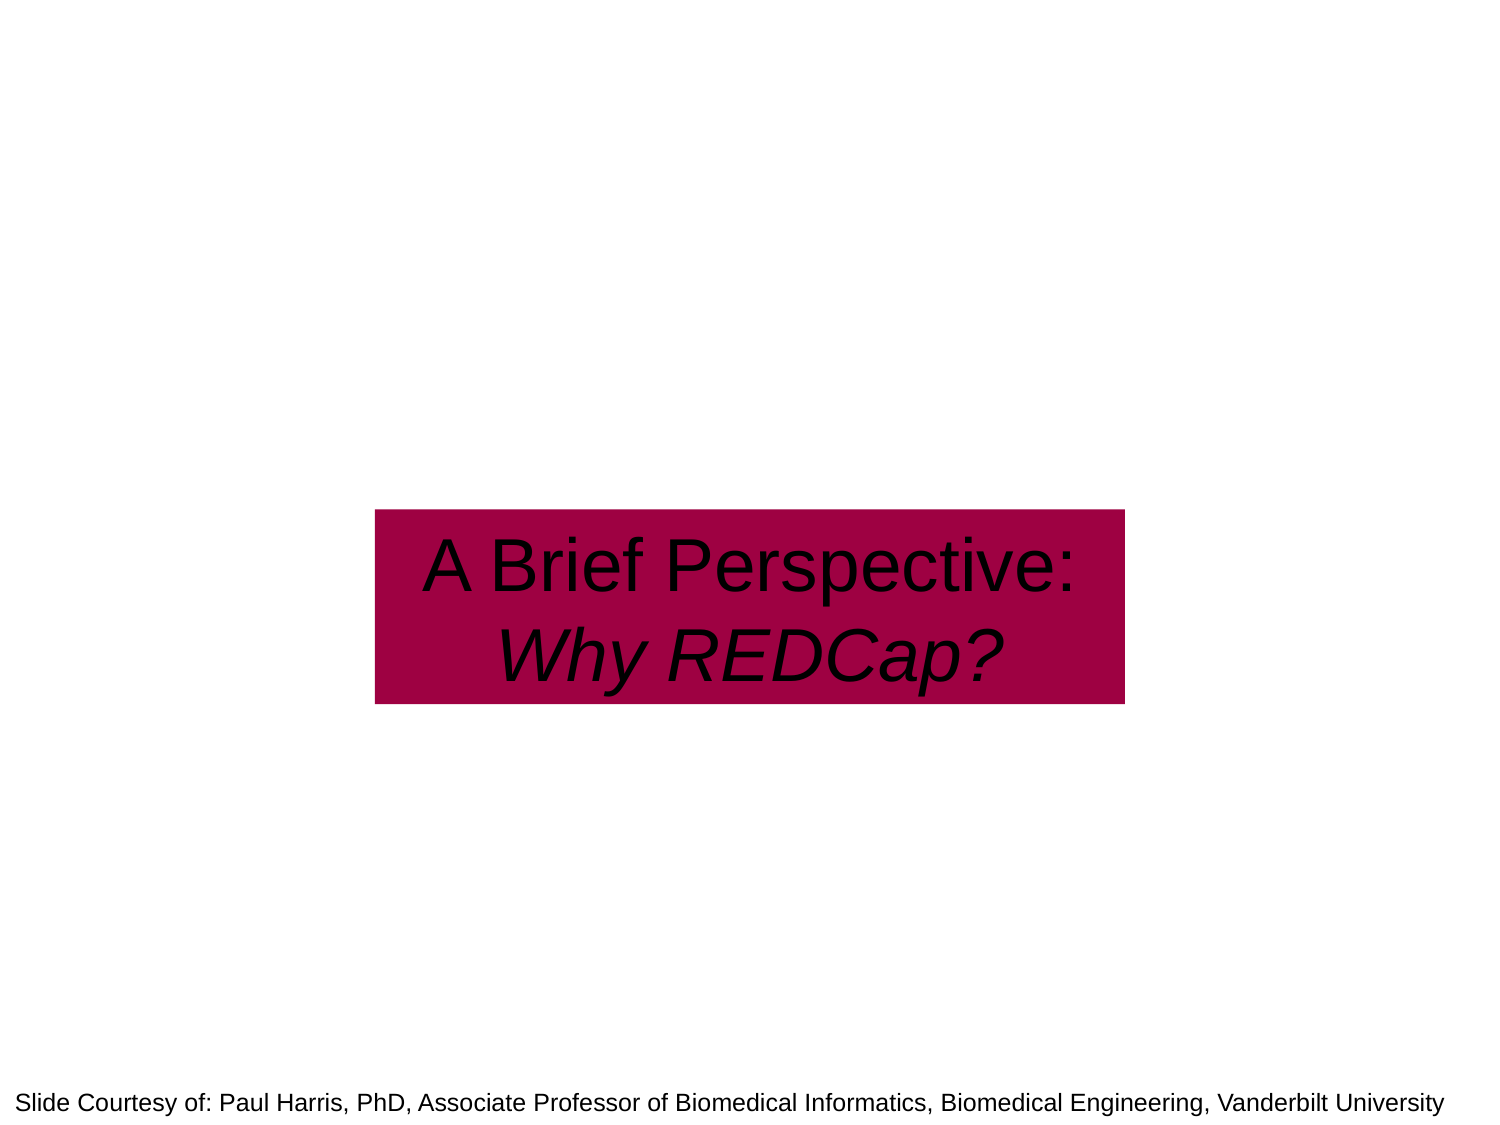

A Brief Perspective:
Why REDCap?
Slide Courtesy of: Paul Harris, PhD, Associate Professor of Biomedical Informatics, Biomedical Engineering, Vanderbilt University